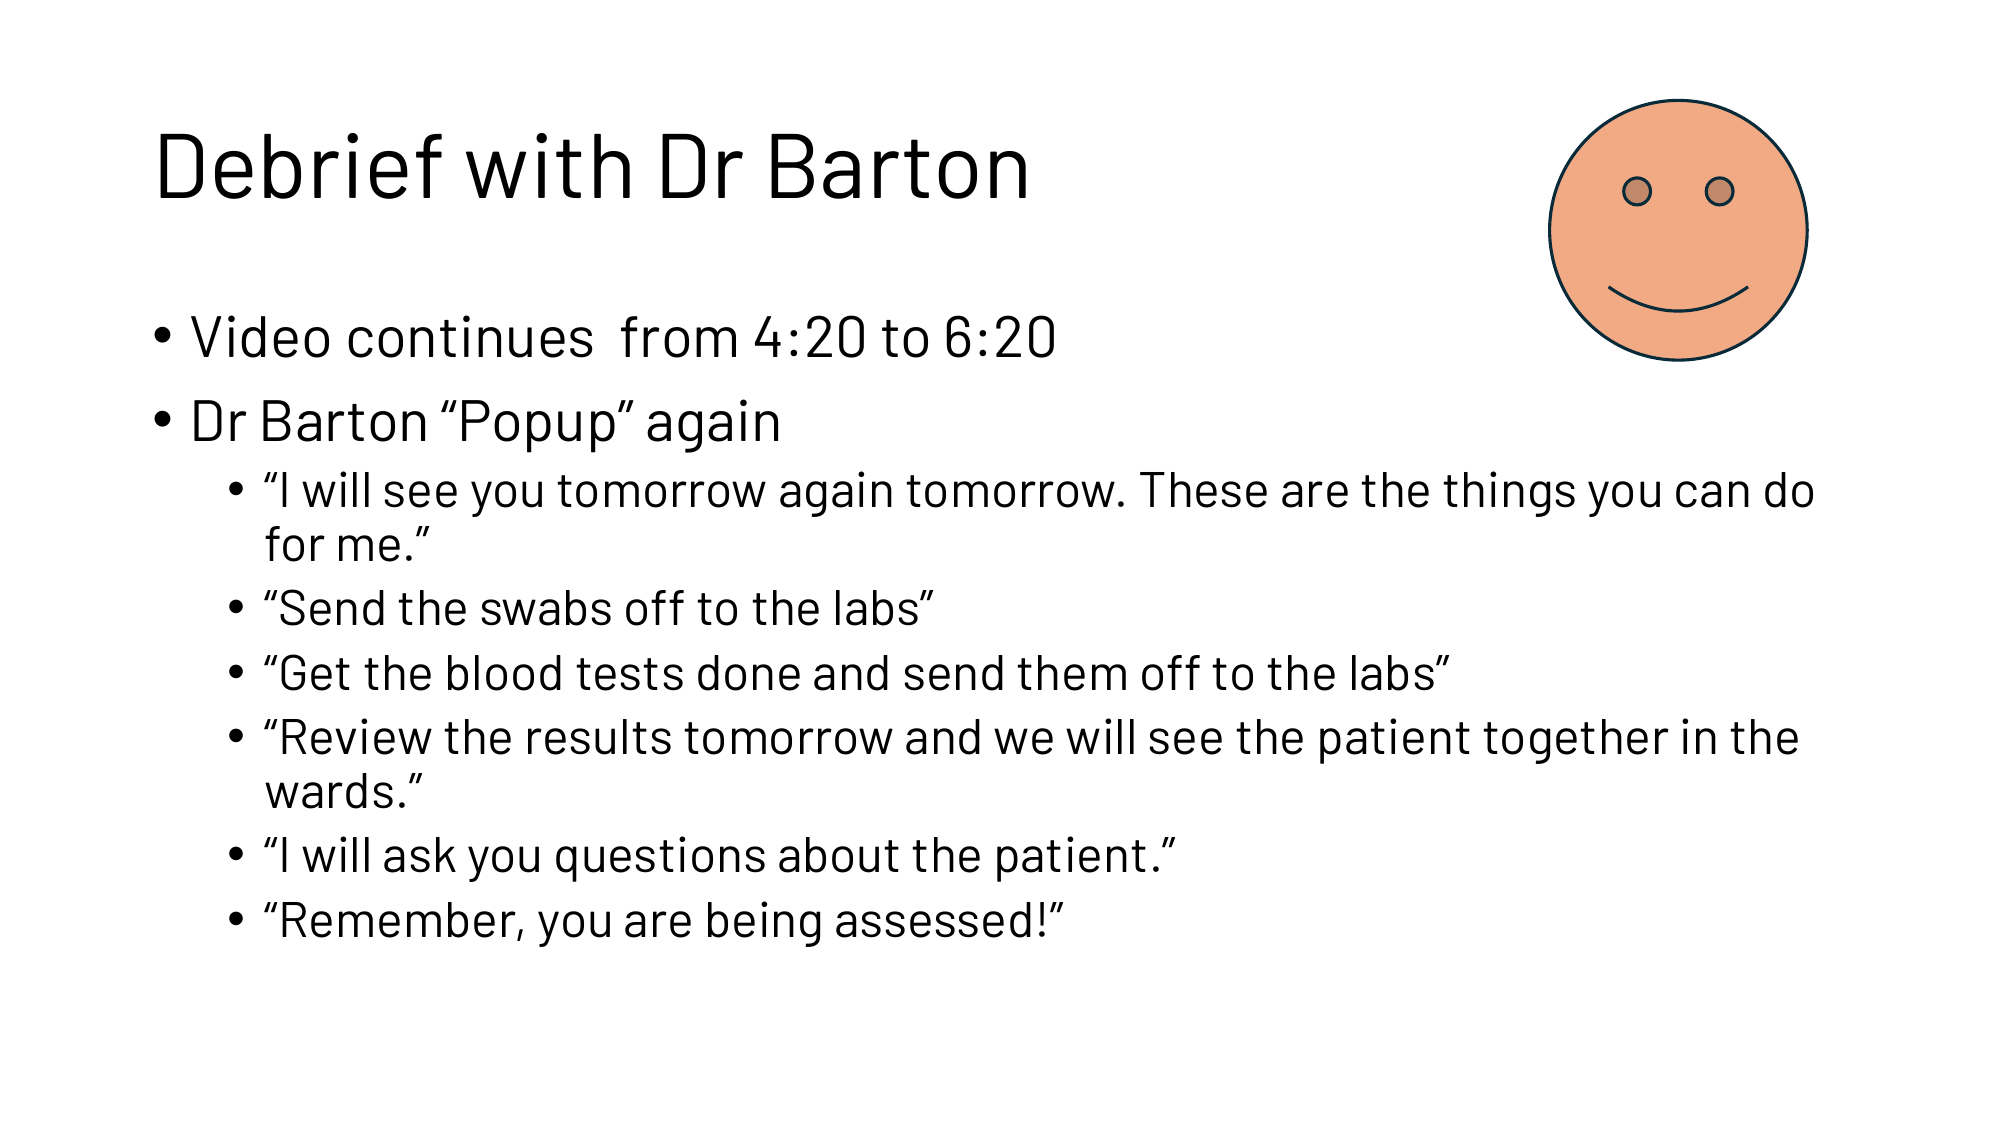

# Debrief with Dr Barton

Video continues  from 4:20 to 6:20
Dr Barton “Popup” again
“I will see you tomorrow again tomorrow. These are the things you can do for me.”
“Send the swabs off to the labs”
“Get the blood tests done and send them off to the labs”
“Review the results tomorrow and we will see the patient together in the wards.”
“I will ask you questions about the patient.”
“Remember, you are being assessed!”